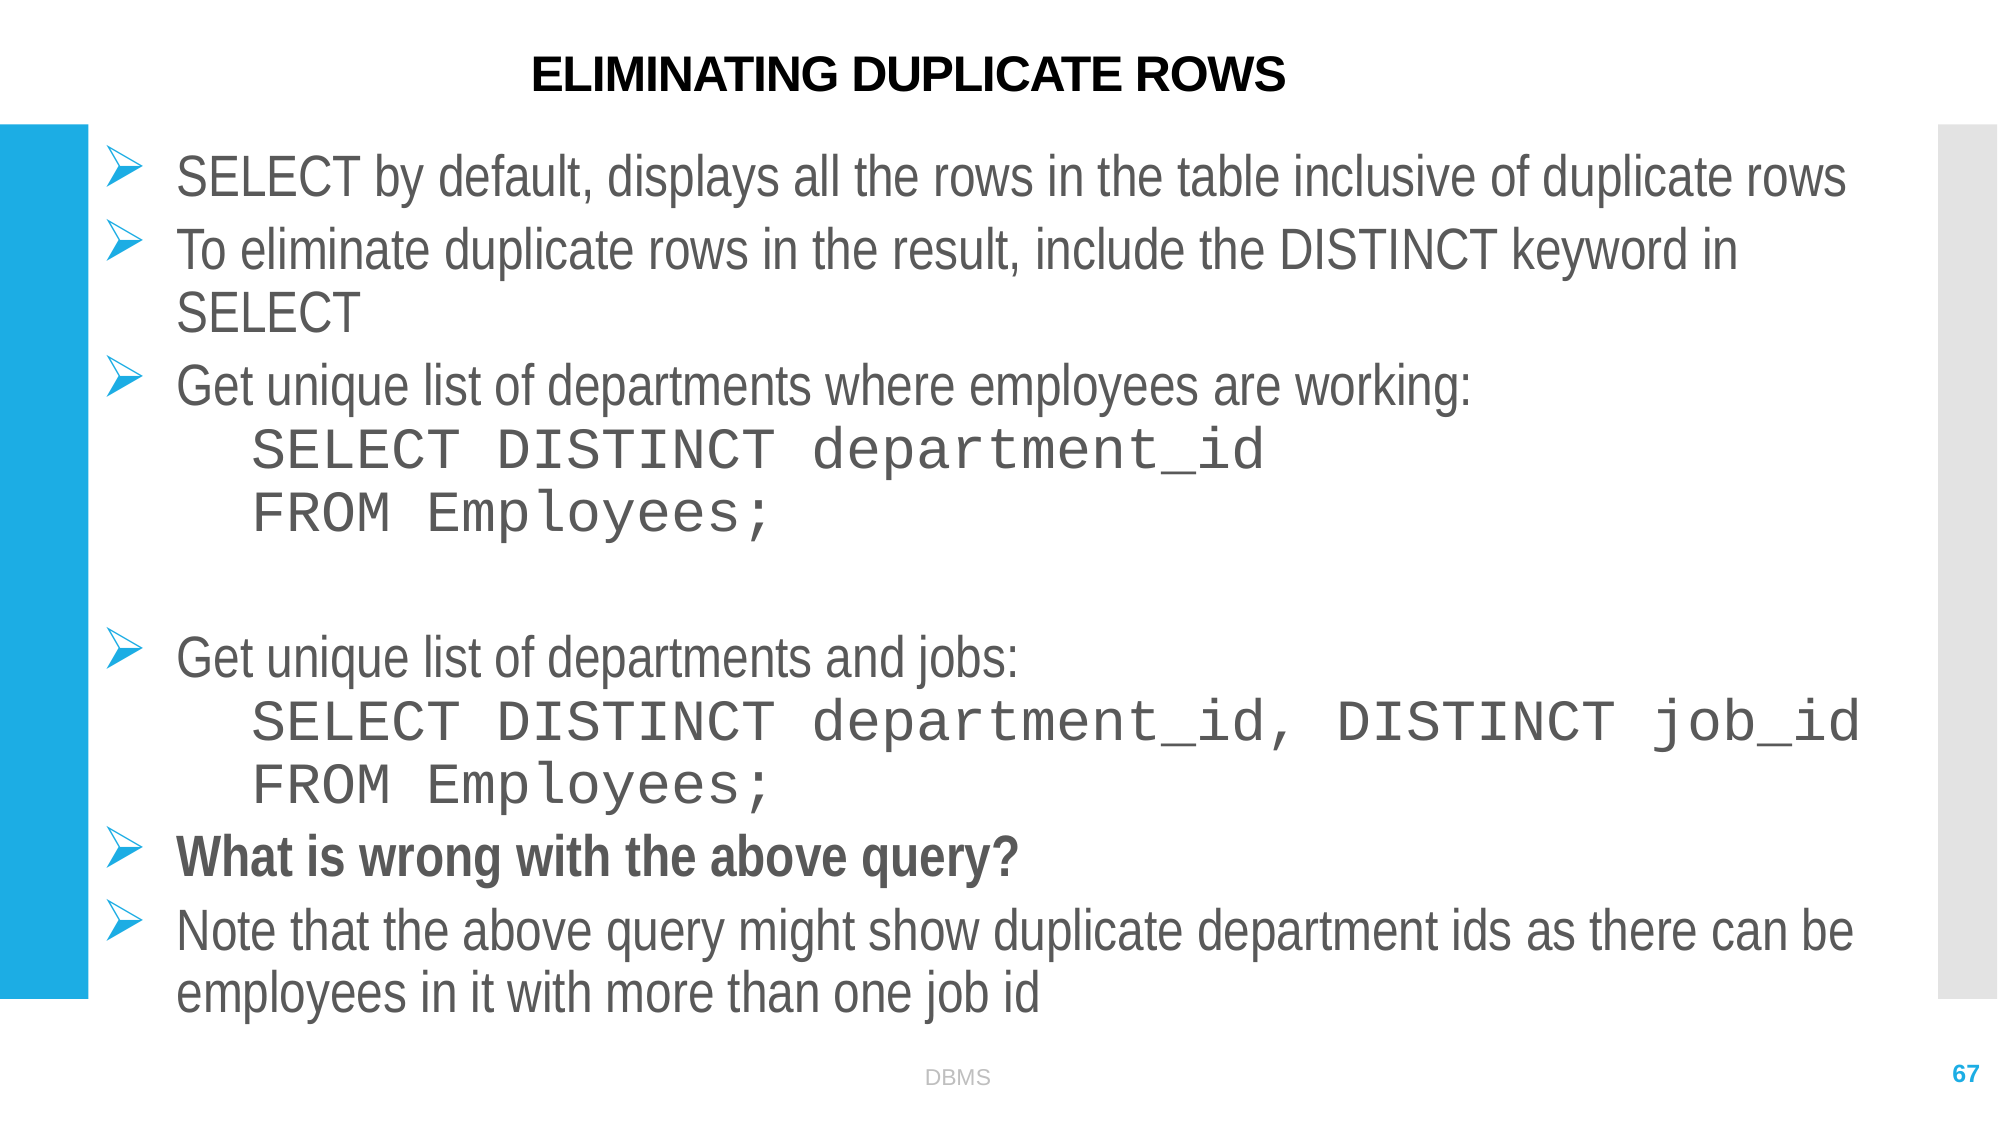

# ELIMINATING DUPLICATE ROWS
SELECT by default, displays all the rows in the table inclusive of duplicate rows
To eliminate duplicate rows in the result, include the DISTINCT keyword in SELECT
Get unique list of departments where employees are working:
	SELECT DISTINCT department_id
	FROM Employees;

Get unique list of departments and jobs:
	SELECT DISTINCT department_id, DISTINCT job_id
	FROM Employees;
What is wrong with the above query?
Note that the above query might show duplicate department ids as there can be employees in it with more than one job id
67
DBMS